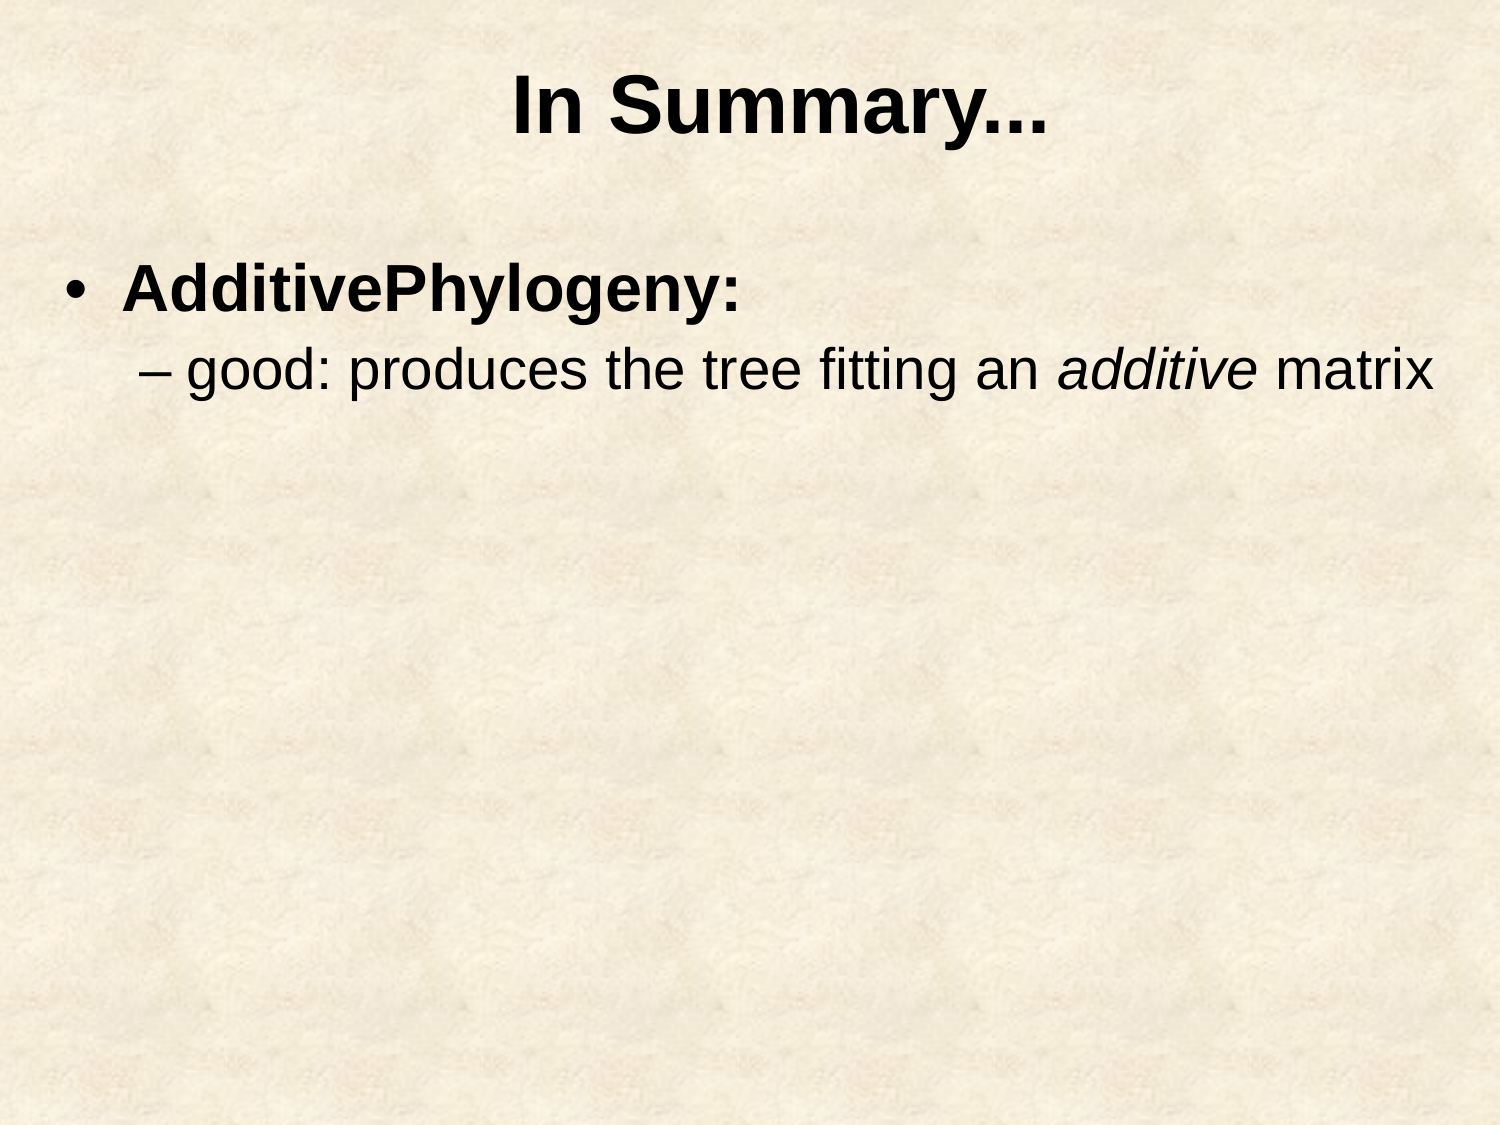

In Summary...
AdditivePhylogeny:
good: produces the tree fitting an additive matrix